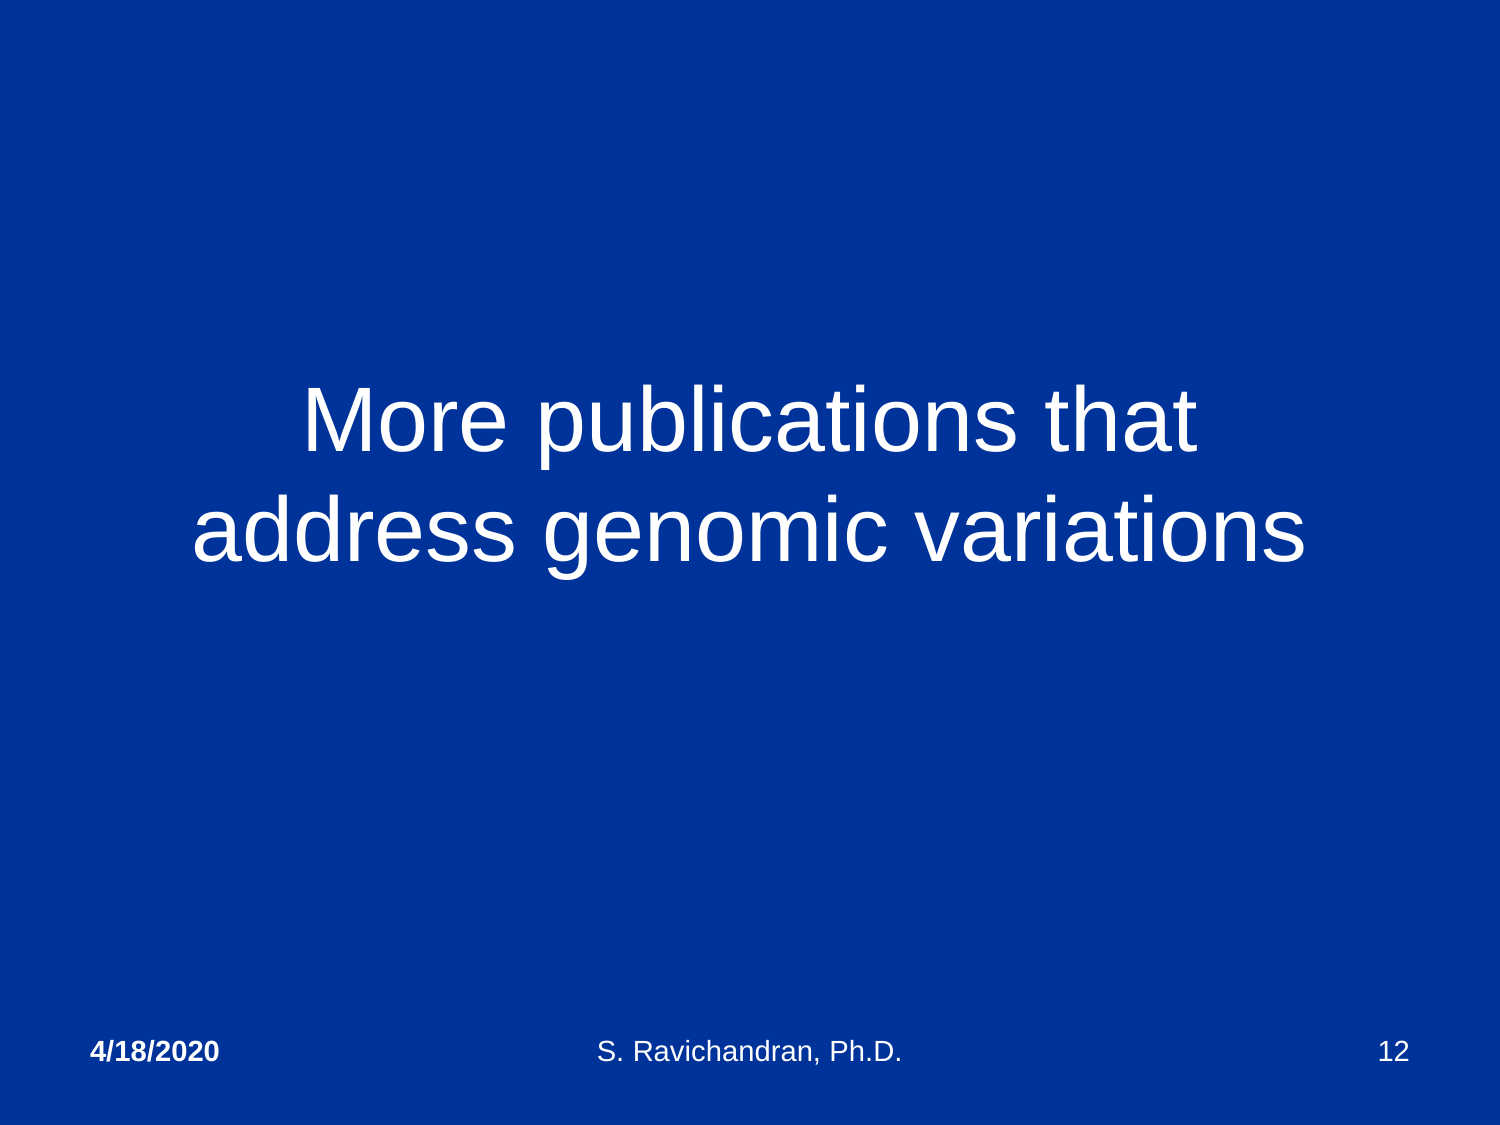

# More publications that address genomic variations

4/18/2020
S. Ravichandran, Ph.D.
12